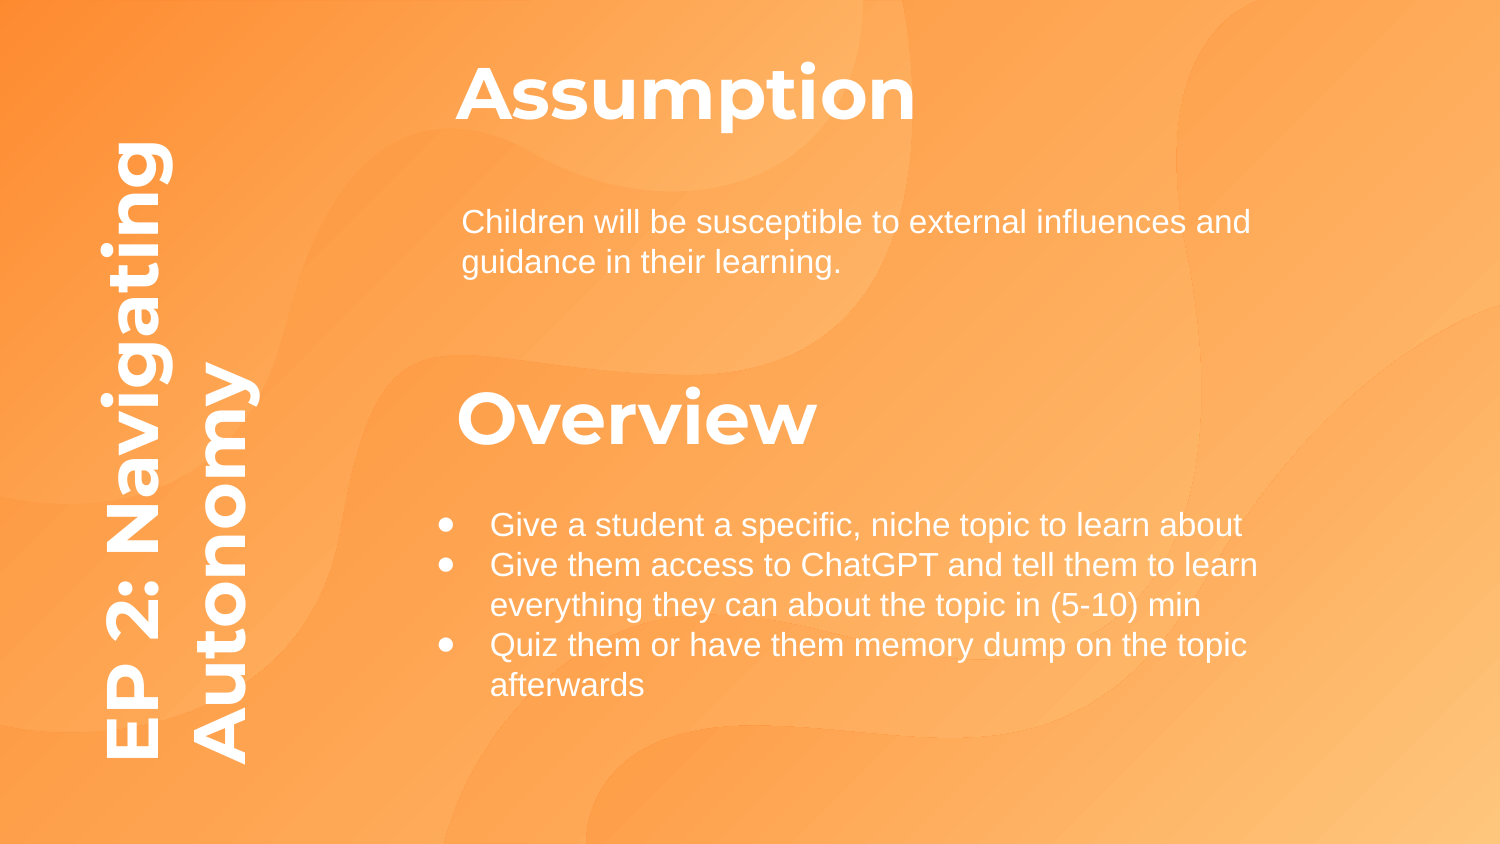

Assumption
Children will be susceptible to external influences and guidance in their learning.
EP 2: Navigating Autonomy
Overview
Give a student a specific, niche topic to learn about
Give them access to ChatGPT and tell them to learn everything they can about the topic in (5-10) min
Quiz them or have them memory dump on the topic afterwards